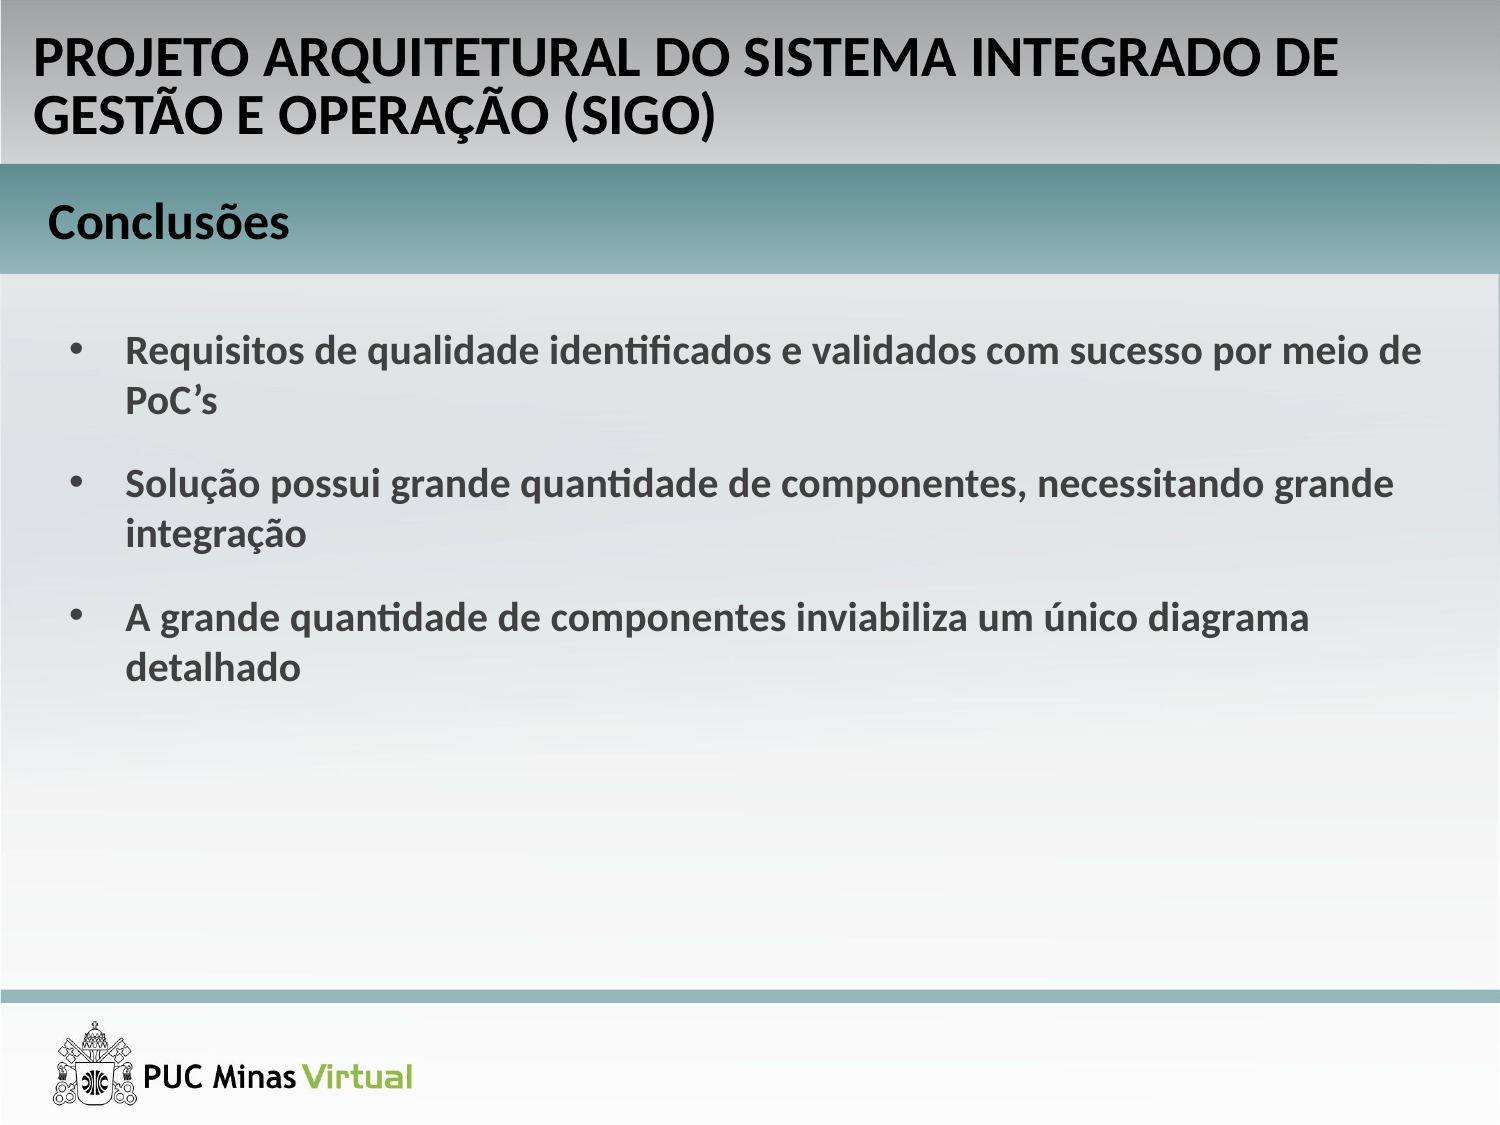

PROJETO ARQUITETURAL DO SISTEMA INTEGRADO DE GESTÃO E OPERAÇÃO (SIGO)

Conclusões

Requisitos de qualidade identificados e validados com sucesso por meio de PoC’s
Solução possui grande quantidade de componentes, necessitando grande integração
A grande quantidade de componentes inviabiliza um único diagrama detalhado